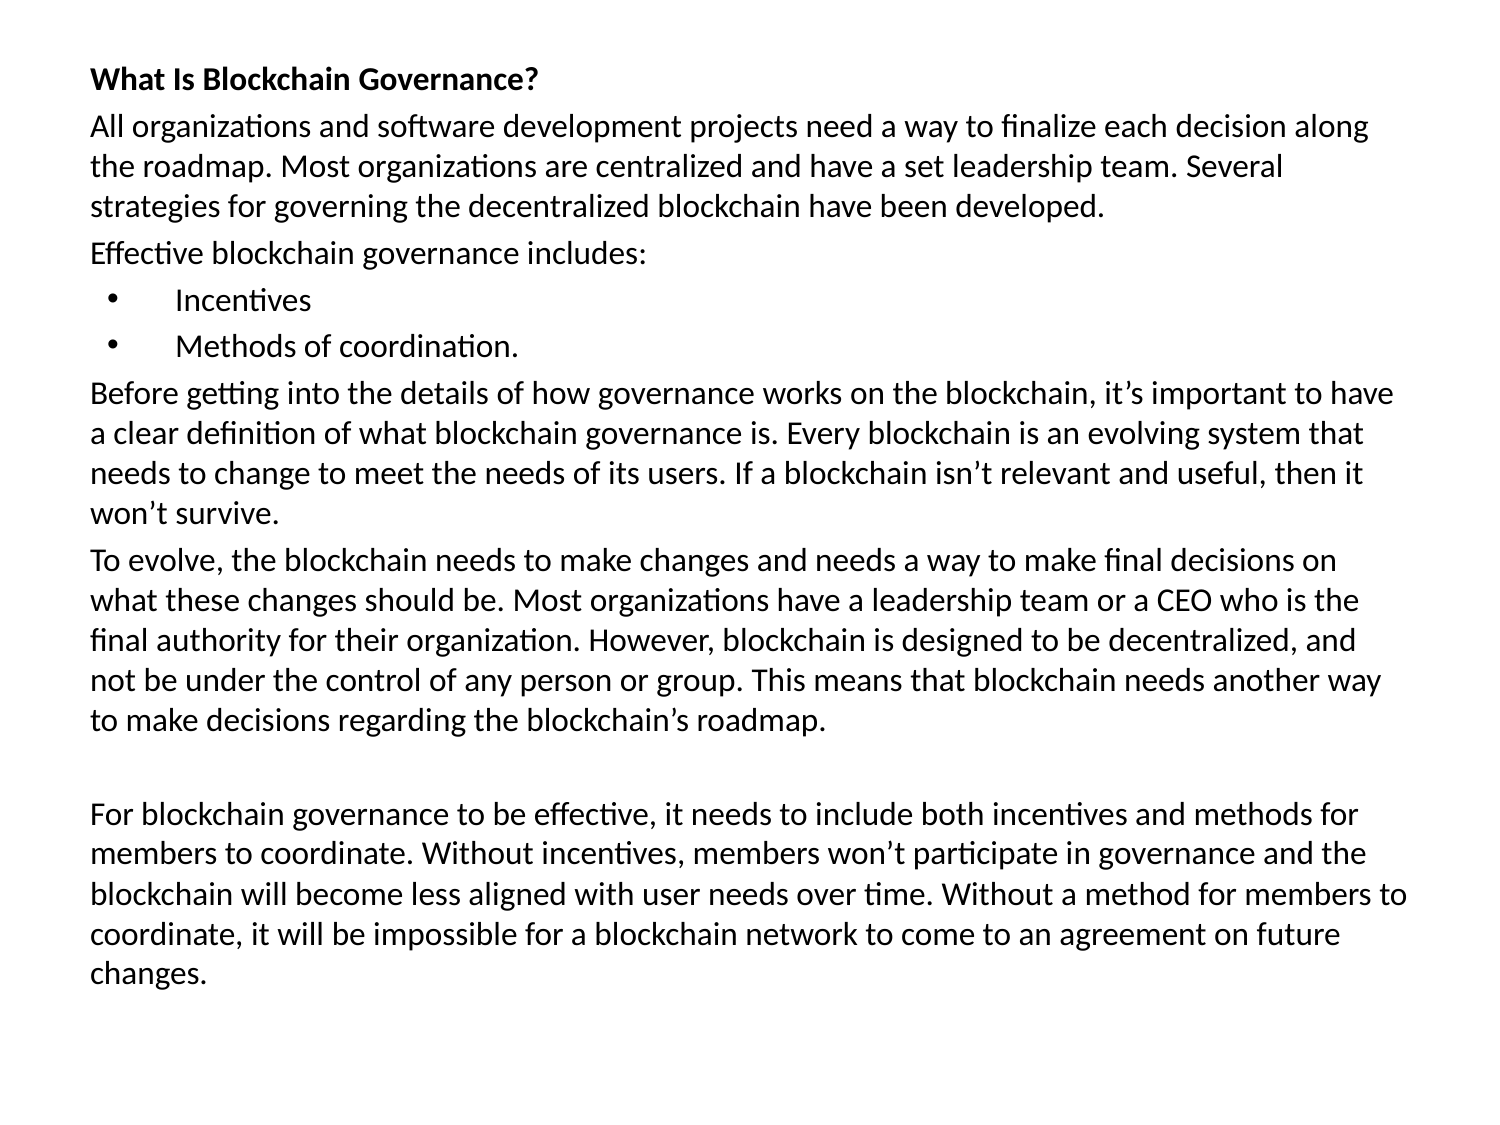

What Is Blockchain Governance?
All organizations and software development projects need a way to finalize each decision along the roadmap. Most organizations are centralized and have a set leadership team. Several strategies for governing the decentralized blockchain have been developed.
Effective blockchain governance includes:
Incentives
Methods of coordination.
Before getting into the details of how governance works on the blockchain, it’s important to have a clear definition of what blockchain governance is. Every blockchain is an evolving system that needs to change to meet the needs of its users. If a blockchain isn’t relevant and useful, then it won’t survive.
To evolve, the blockchain needs to make changes and needs a way to make final decisions on what these changes should be. Most organizations have a leadership team or a CEO who is the final authority for their organization. However, blockchain is designed to be decentralized, and not be under the control of any person or group. This means that blockchain needs another way to make decisions regarding the blockchain’s roadmap.

For blockchain governance to be effective, it needs to include both incentives and methods for members to coordinate. Without incentives, members won’t participate in governance and the blockchain will become less aligned with user needs over time. Without a method for members to coordinate, it will be impossible for a blockchain network to come to an agreement on future changes.